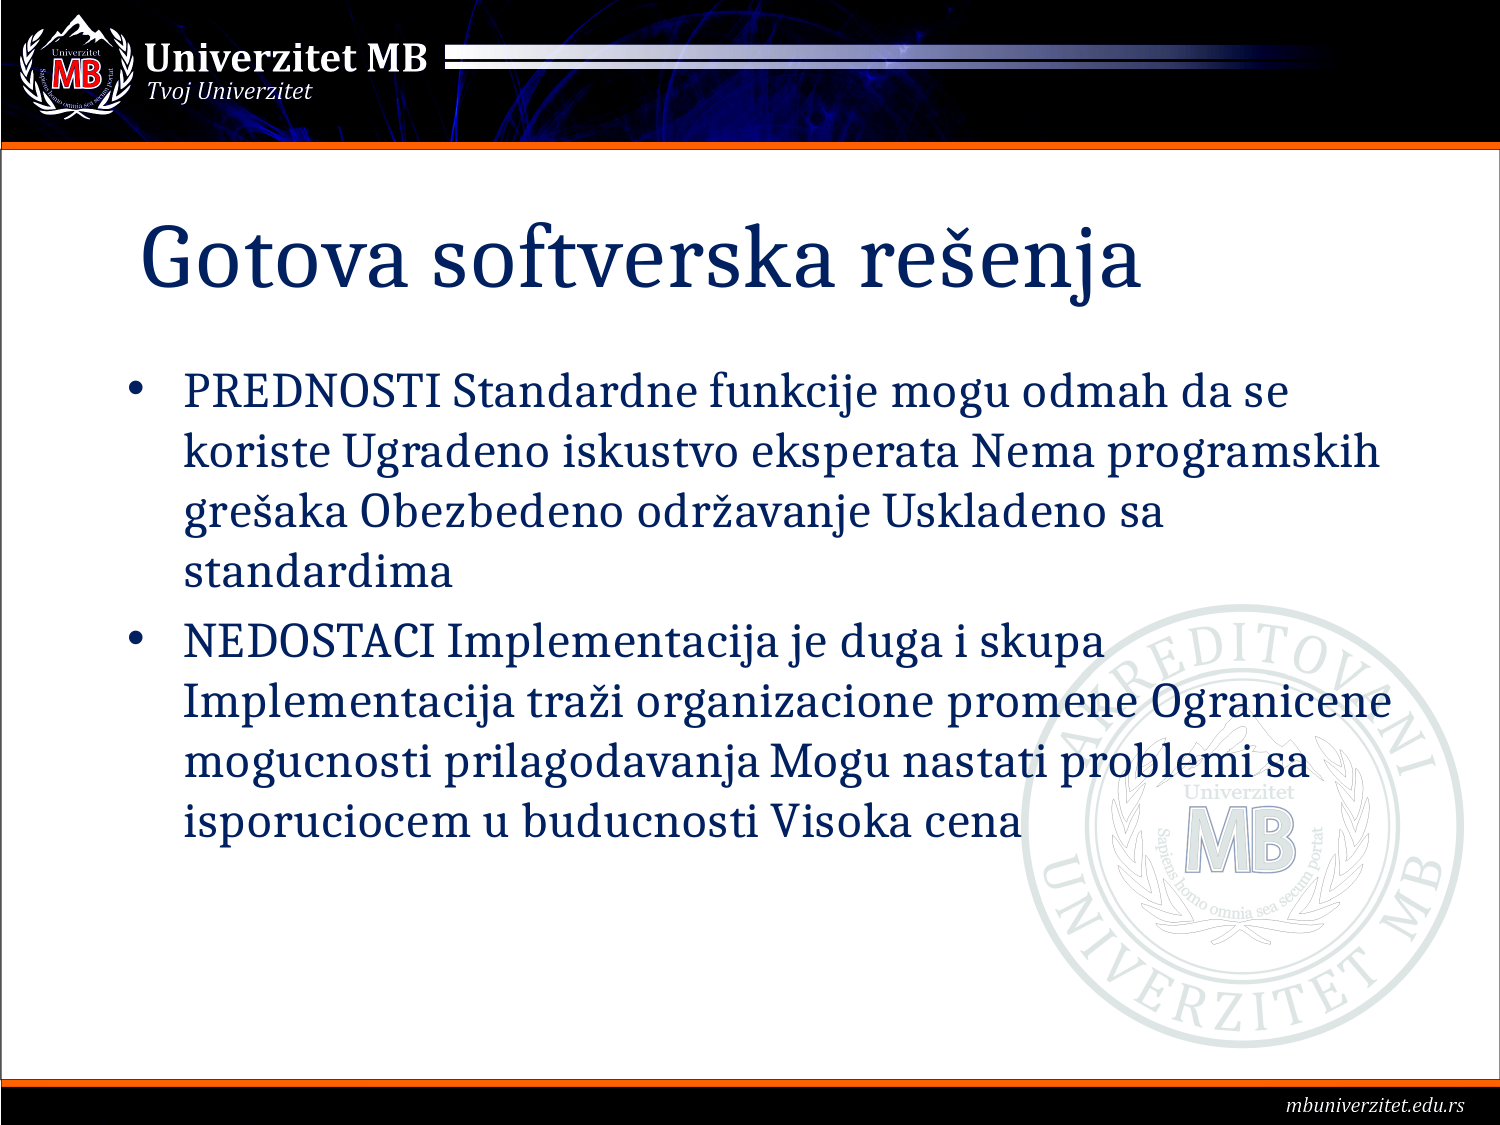

# Gotova softverska rešenja
PREDNOSTI Standardne funkcije mogu odmah da se koriste Ugradeno iskustvo eksperata Nema programskih grešaka Obezbedeno održavanje Uskladeno sa standardima
NEDOSTACI Implementacija je duga i skupa Implementacija traži organizacione promene Ogranicene mogucnosti prilagodavanja Mogu nastati problemi sa isporuciocem u buducnosti Visoka cena